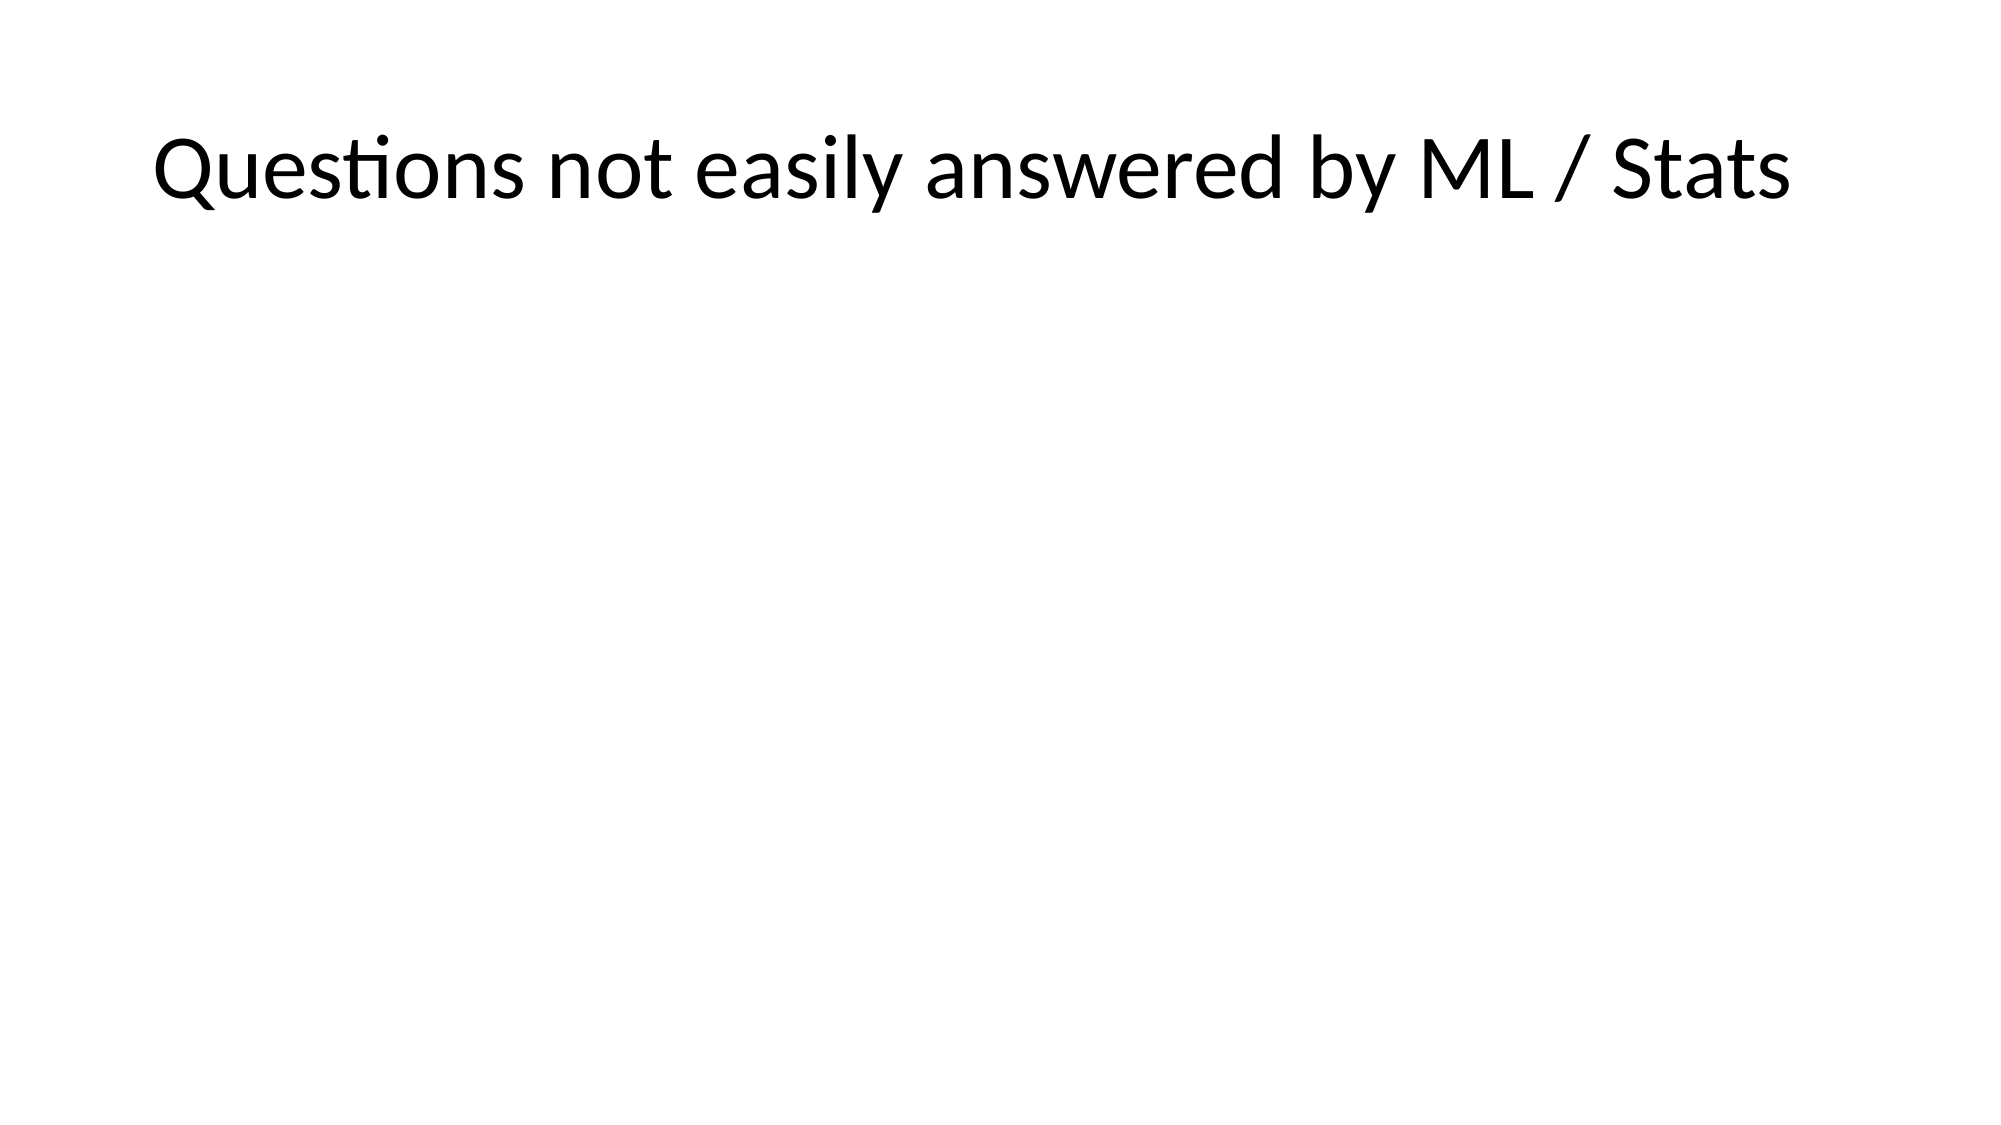

# Questions not easily answered by ML / Stats